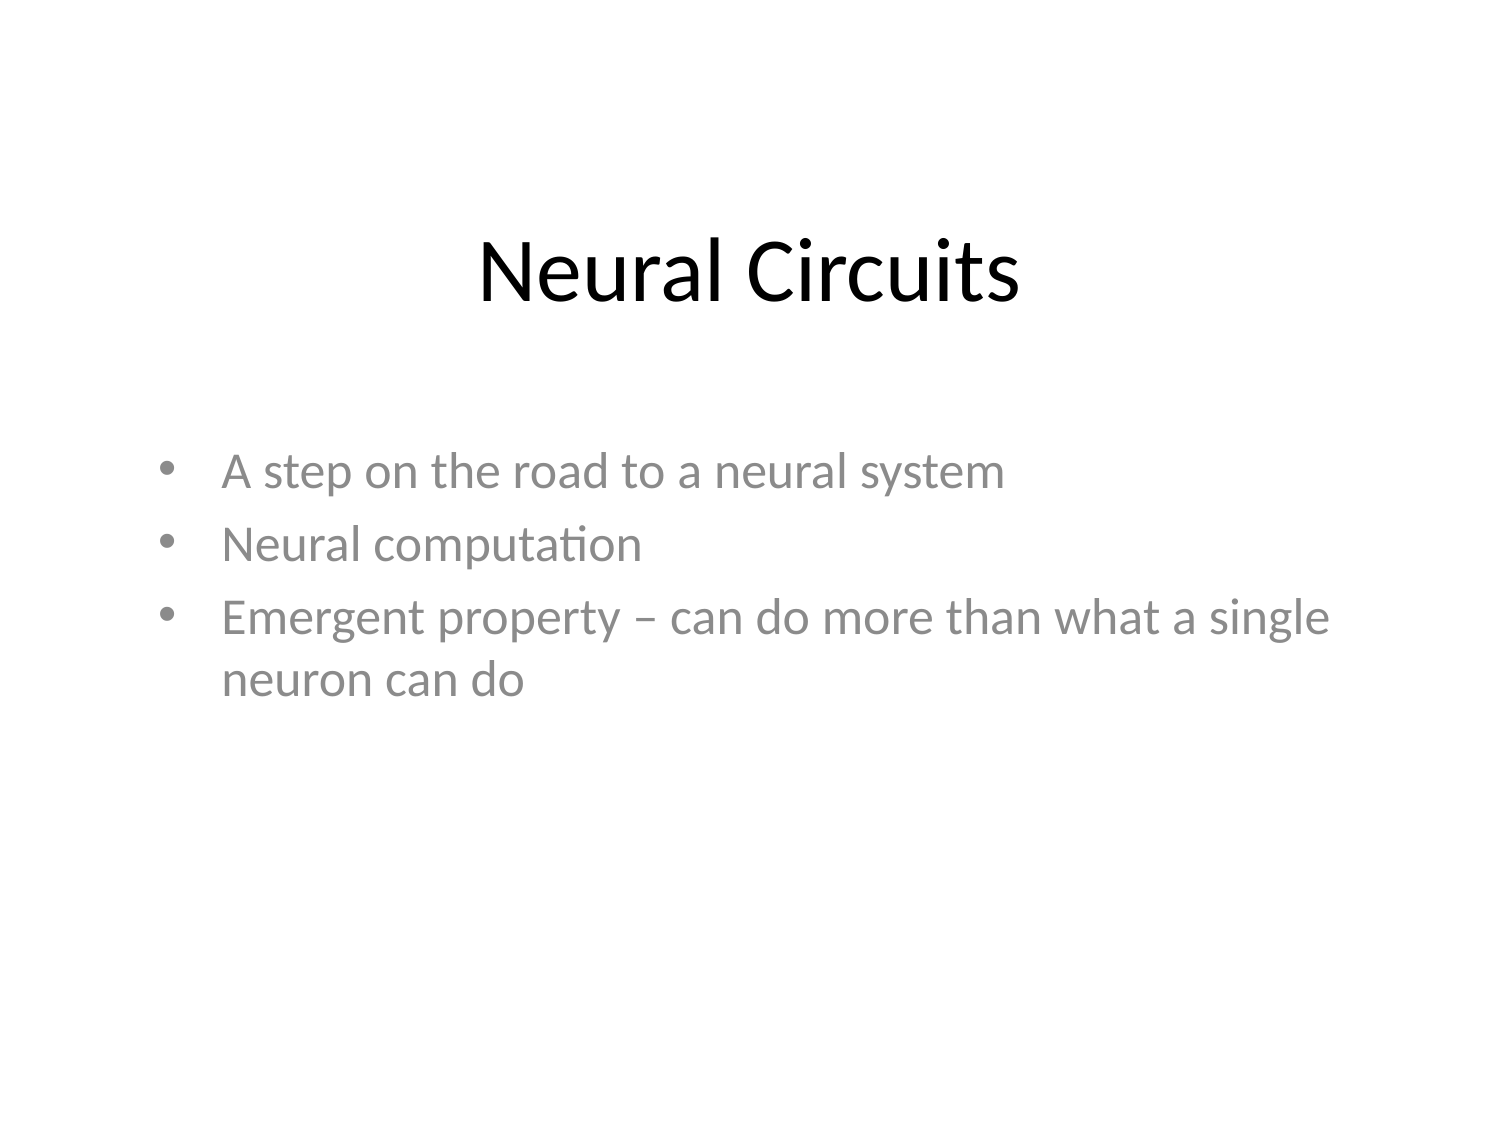

# Neural Circuits
A step on the road to a neural system
Neural computation
Emergent property – can do more than what a single neuron can do